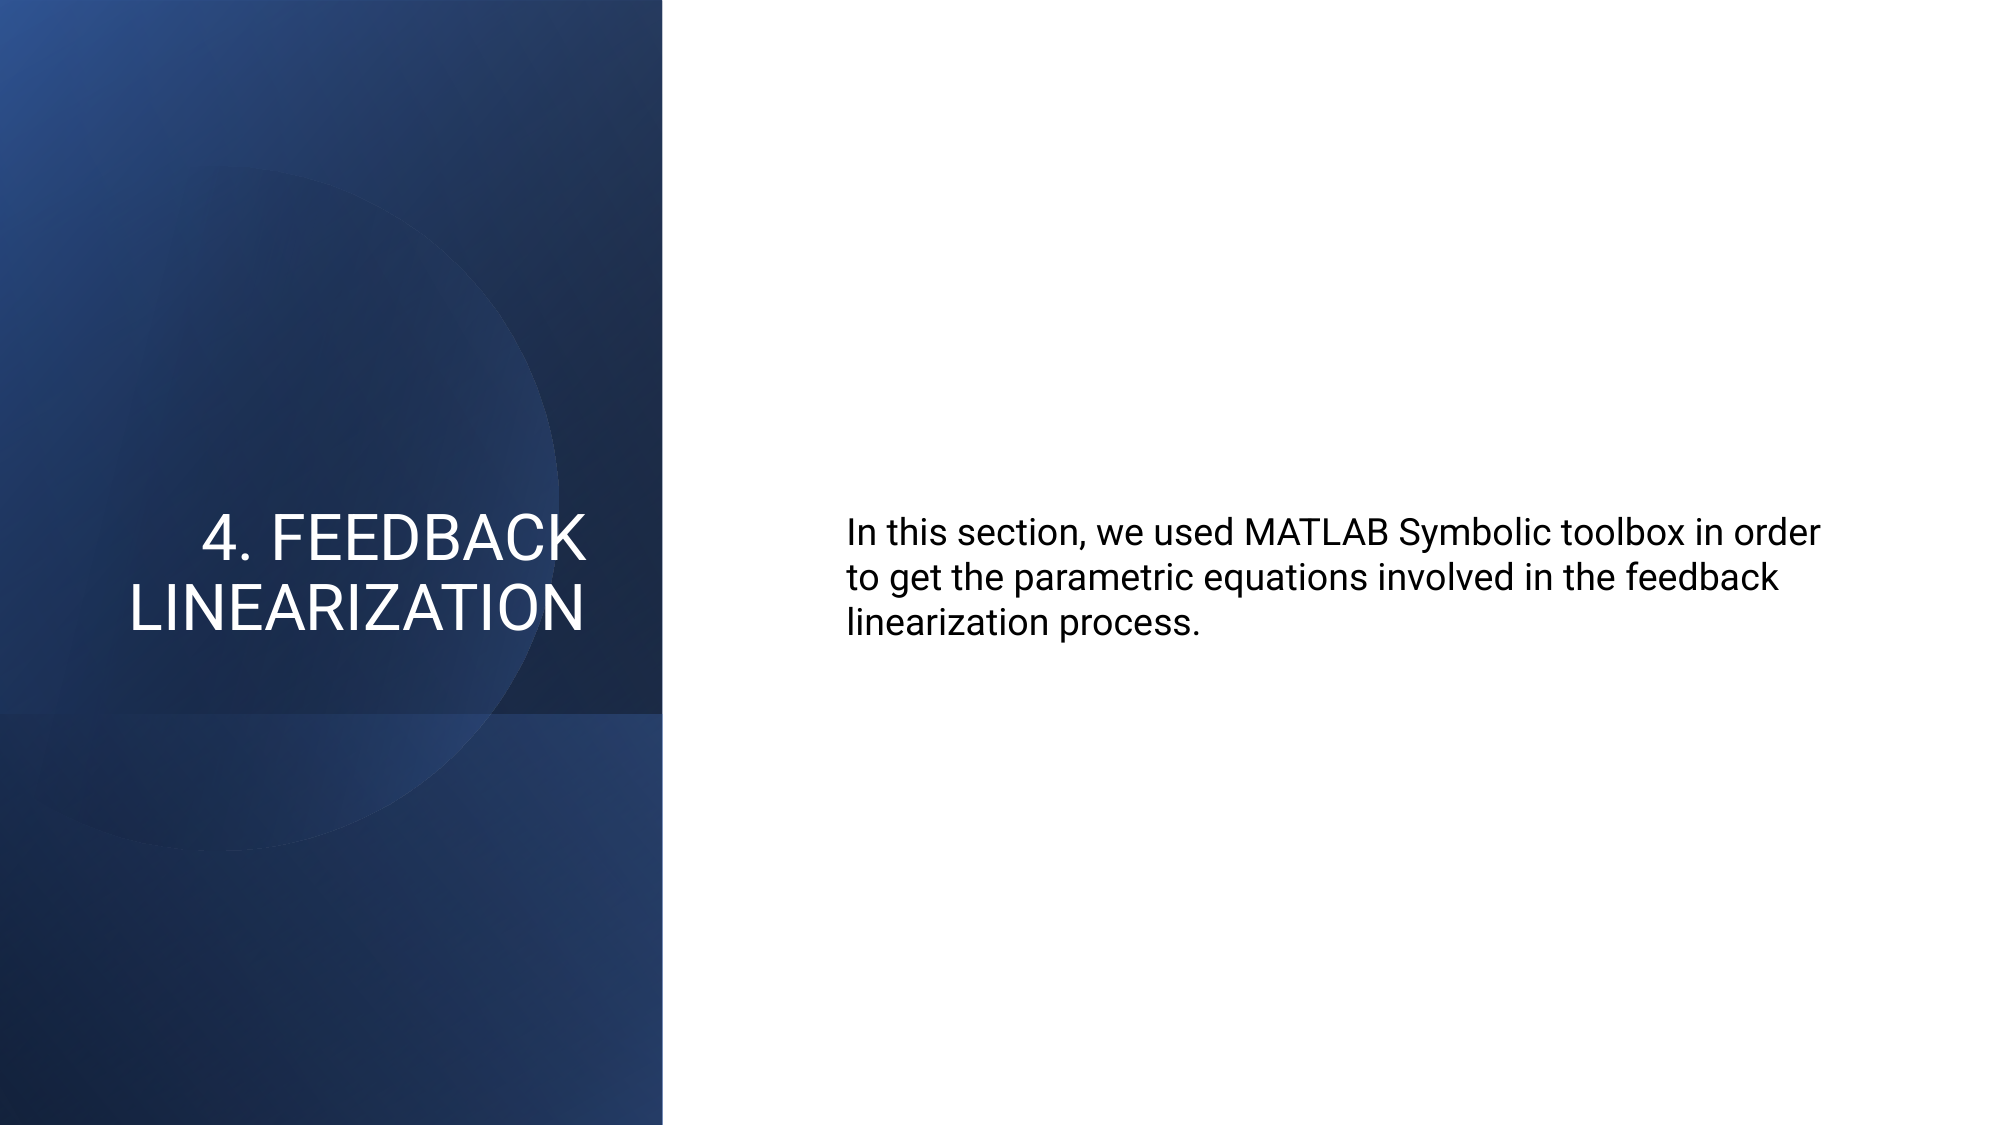

# 4. FEEDBACK LINEARIZATION

In this section, we used MATLAB Symbolic toolbox in order to get the parametric equations involved in the feedback linearization process.